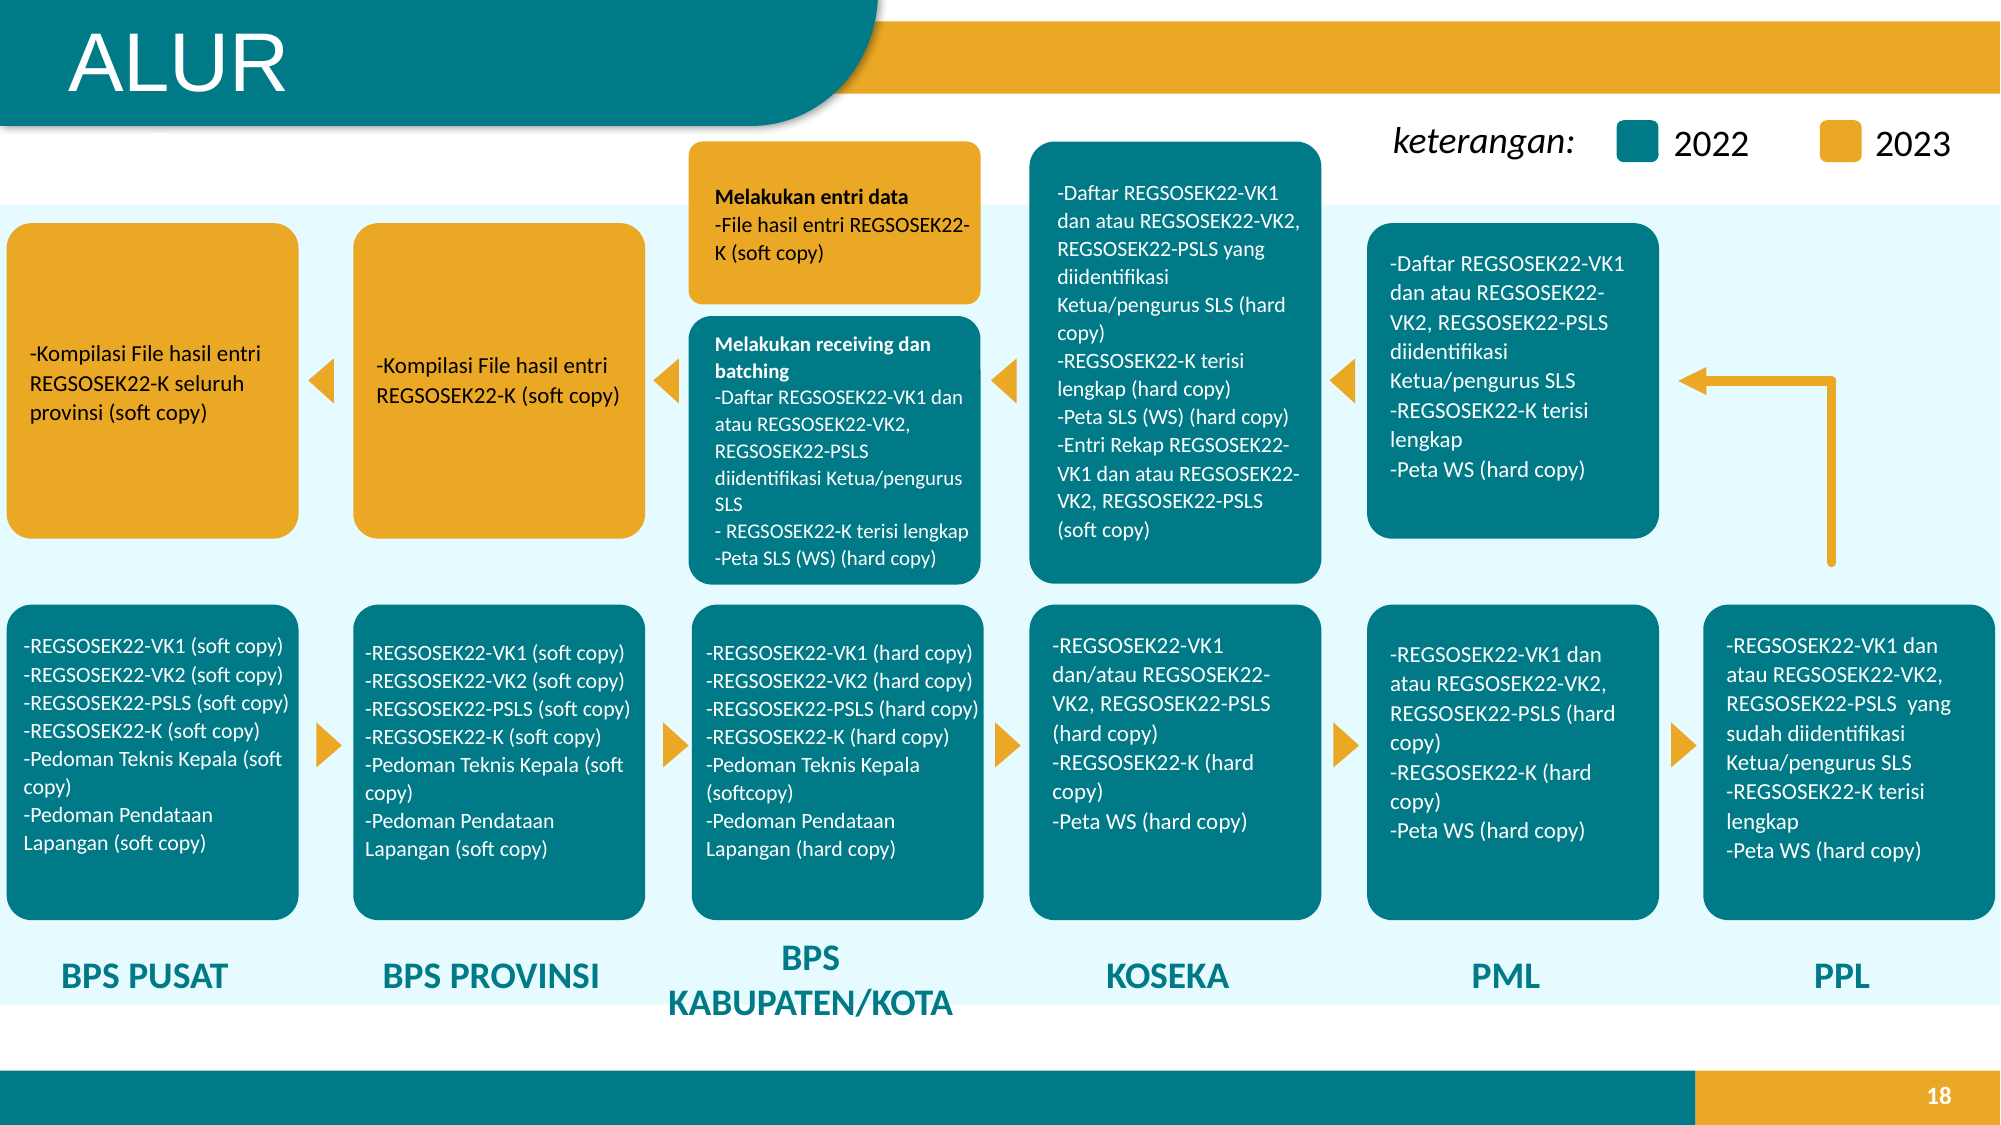

ALUR DOKUMEN

keterangan:
2022
2023

-Daftar REGSOSEK22-VK1 dan atau REGSOSEK22-VK2, REGSOSEK22-PSLS yang diidentifikasi Ketua/pengurus SLS (hard copy)
-REGSOSEK22-K terisi lengkap (hard copy)
-Peta SLS (WS) (hard copy)
-Entri Rekap REGSOSEK22-VK1 dan atau REGSOSEK22-VK2, REGSOSEK22-PSLS (soft copy)
Melakukan entri data
-File hasil entri REGSOSEK22-K (soft copy)

-Daftar REGSOSEK22-VK1 dan atau REGSOSEK22-VK2, REGSOSEK22-PSLS  diidentifikasi Ketua/pengurus SLS
-REGSOSEK22-K terisi lengkap
-Peta WS (hard copy)

Melakukan receiving dan batching
-Daftar REGSOSEK22-VK1 dan atau REGSOSEK22-VK2, REGSOSEK22-PSLS  diidentifikasi Ketua/pengurus SLS
- REGSOSEK22-K terisi lengkap
-Peta SLS (WS) (hard copy)
-Kompilasi File hasil entri REGSOSEK22-K seluruh provinsi (soft copy)
-Kompilasi File hasil entri REGSOSEK22-K (soft copy)

-REGSOSEK22-VK1 dan/atau REGSOSEK22-VK2, REGSOSEK22-PSLS (hard copy)
-REGSOSEK22-K (hard copy)
-Peta WS (hard copy)
-REGSOSEK22-VK1 dan atau REGSOSEK22-VK2, REGSOSEK22-PSLS  yang sudah diidentifikasi Ketua/pengurus SLS
-REGSOSEK22-K terisi lengkap
-Peta WS (hard copy)
-REGSOSEK22-VK1 (soft copy)
-REGSOSEK22-VK2 (soft copy)
-REGSOSEK22-PSLS (soft copy)
-REGSOSEK22-K (soft copy)
-Pedoman Teknis Kepala (soft copy)
-Pedoman Pendataan Lapangan (soft copy)

-REGSOSEK22-VK1 (soft copy)
-REGSOSEK22-VK2 (soft copy)
-REGSOSEK22-PSLS (soft copy)
-REGSOSEK22-K (soft copy)
-Pedoman Teknis Kepala (soft copy)
-Pedoman Pendataan Lapangan (soft copy)
-REGSOSEK22-VK1 (hard copy)
-REGSOSEK22-VK2 (hard copy)
-REGSOSEK22-PSLS (hard copy)
-REGSOSEK22-K (hard copy)
-Pedoman Teknis Kepala (softcopy)
-Pedoman Pendataan Lapangan (hard copy)
-REGSOSEK22-VK1 dan atau REGSOSEK22-VK2, REGSOSEK22-PSLS (hard copy)
-REGSOSEK22-K (hard copy)
-Peta WS (hard copy)

BPS KABUPATEN/KOTA
BPS PUSAT
BPS PROVINSI
KOSEKA
PML
PPL
18